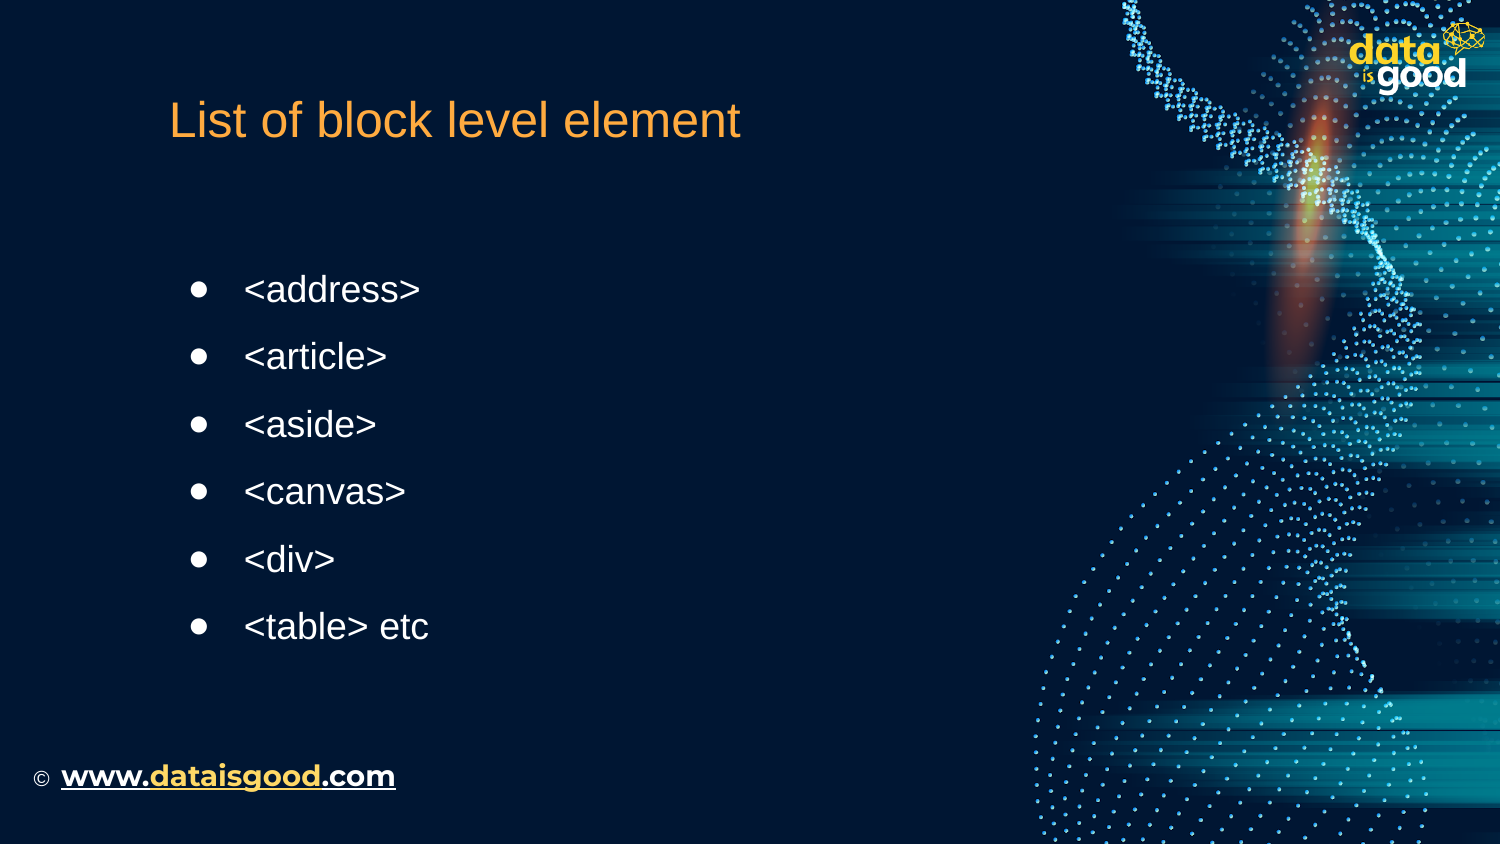

# List of block level element
<address>
<article>
<aside>
<canvas>
<div>
<table> etc